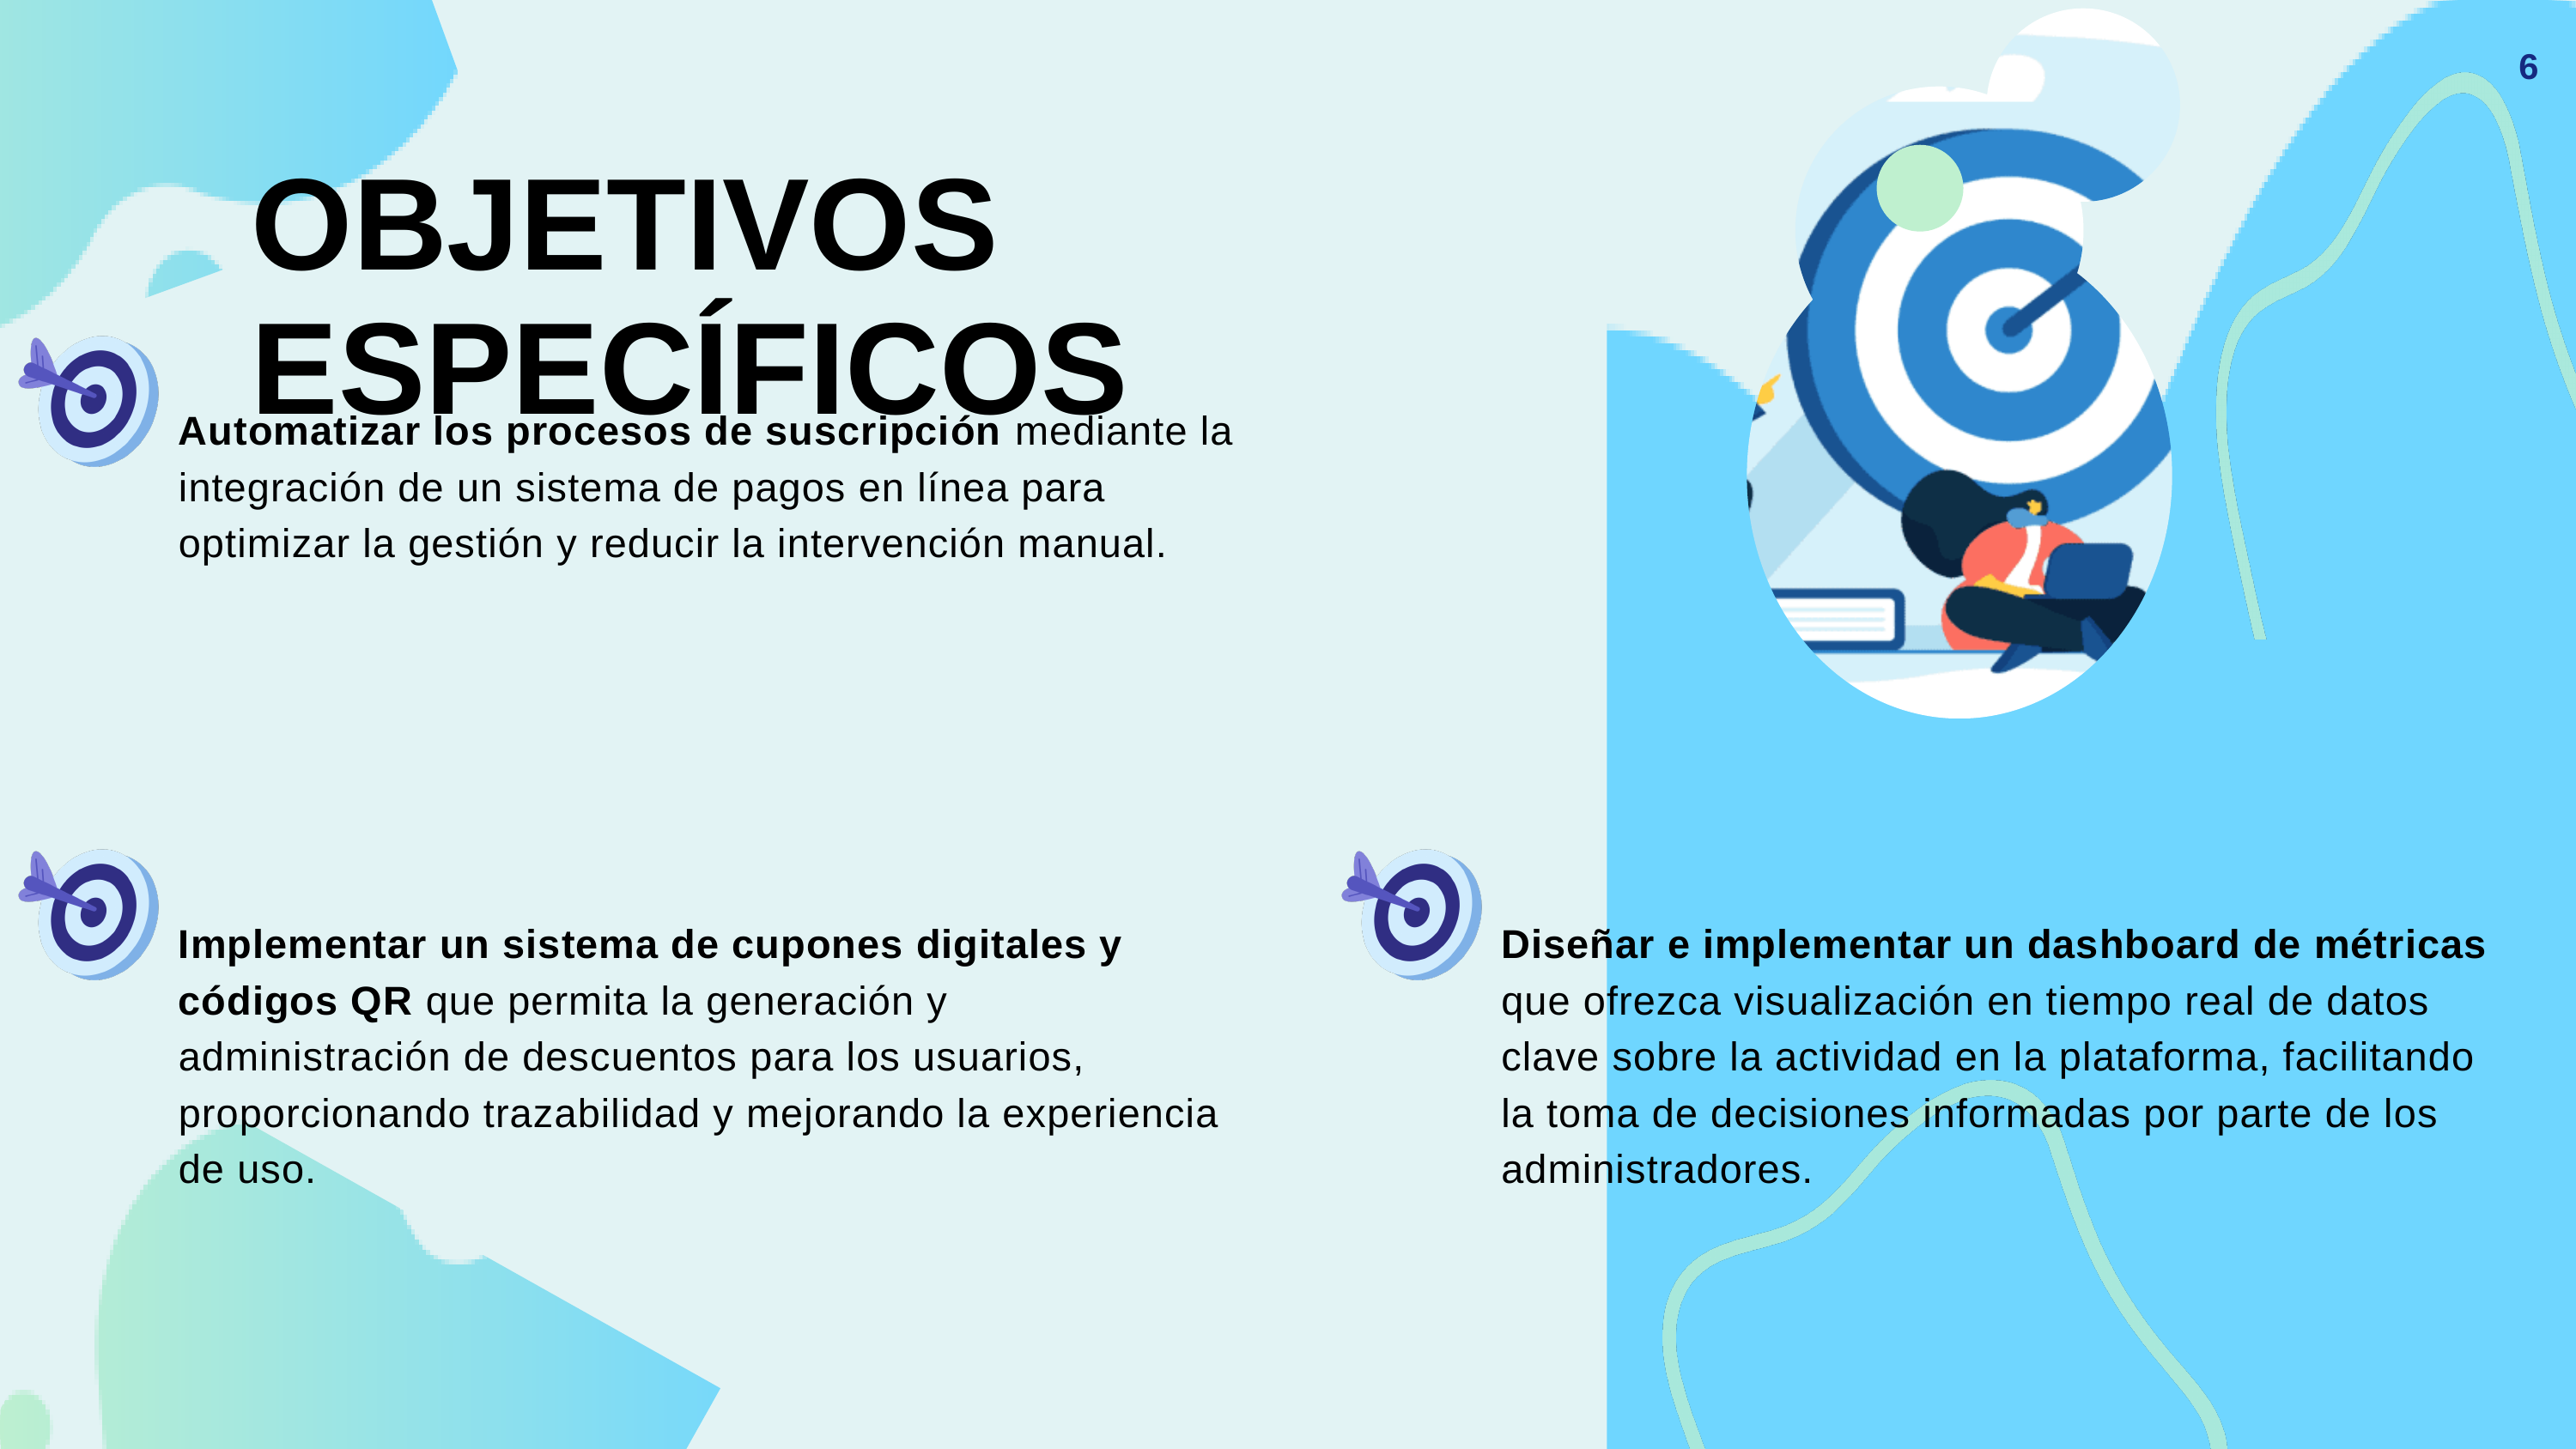

6

OBJETIVOS ESPECÍFICOS

Automatizar los procesos de suscripción mediante la integración de un sistema de pagos en línea para optimizar la gestión y reducir la intervención manual.

Implementar un sistema de cupones digitales y códigos QR que permita la generación y administración de descuentos para los usuarios, proporcionando trazabilidad y mejorando la experiencia de uso.

Diseñar e implementar un dashboard de métricas que ofrezca visualización en tiempo real de datos clave sobre la actividad en la plataforma, facilitando la toma de decisiones informadas por parte de los administradores.